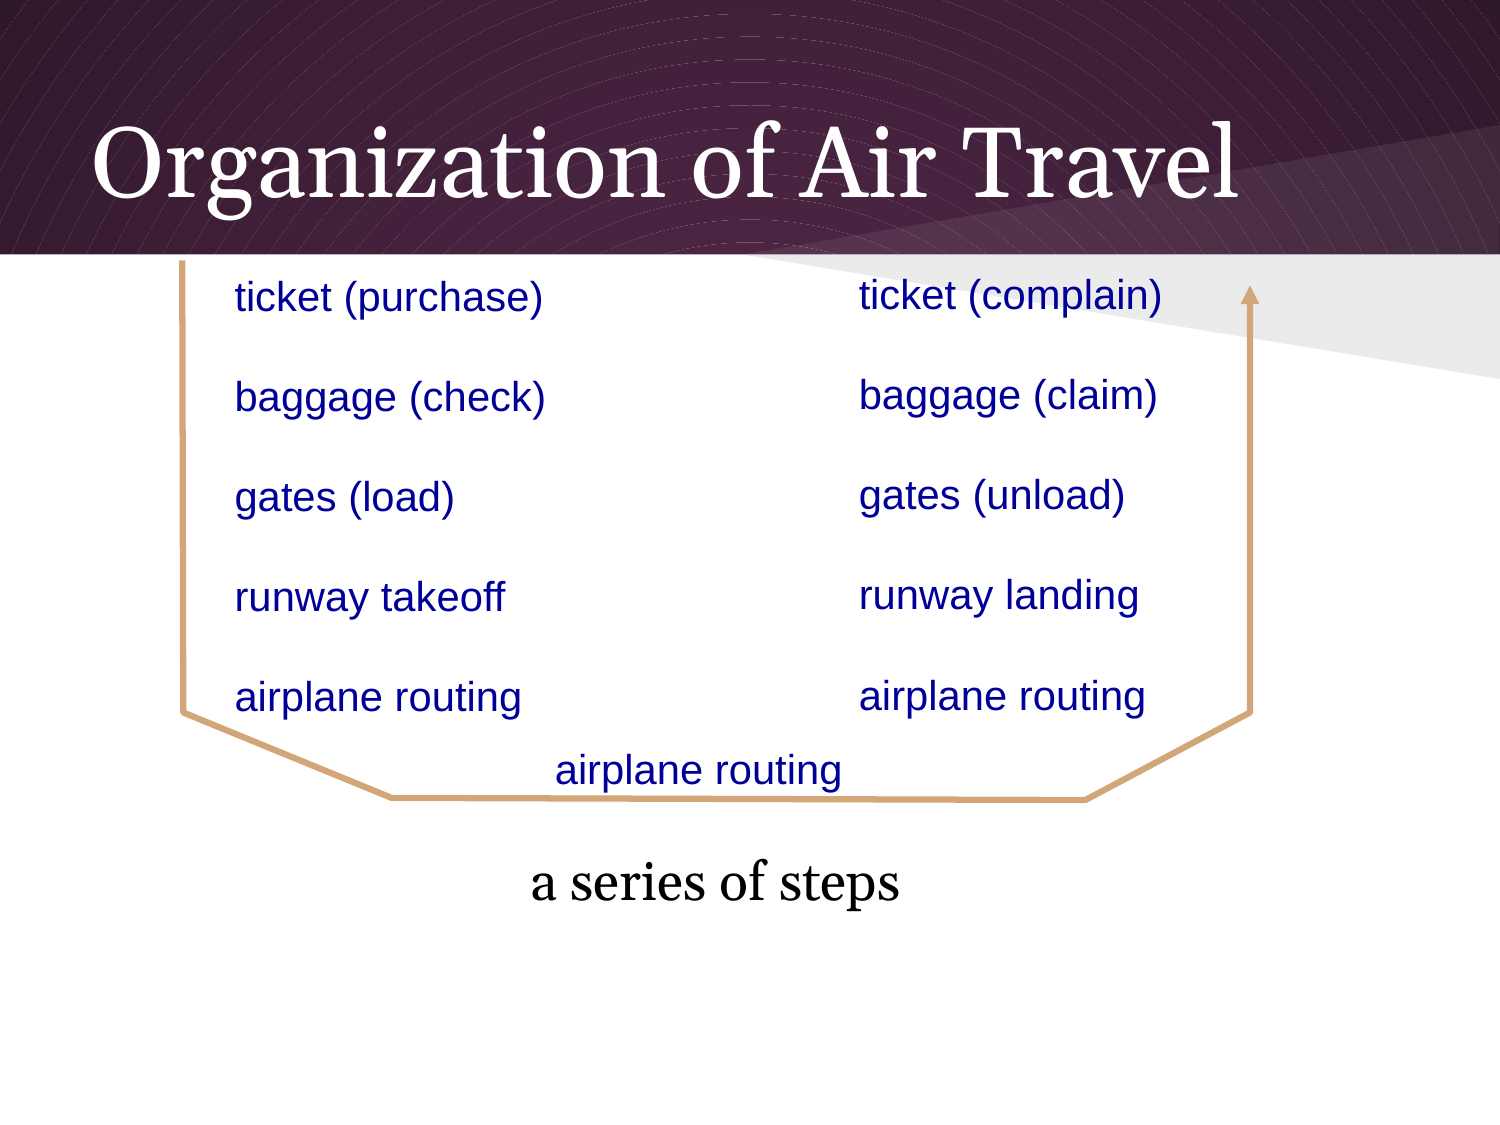

# Organization of Air Travel

ticket (complain)

baggage (claim)

gates (unload)

runway landing

airplane routing
ticket (purchase)

baggage (check)

gates (load)

runway takeoff

airplane routing
airplane routing
a series of steps